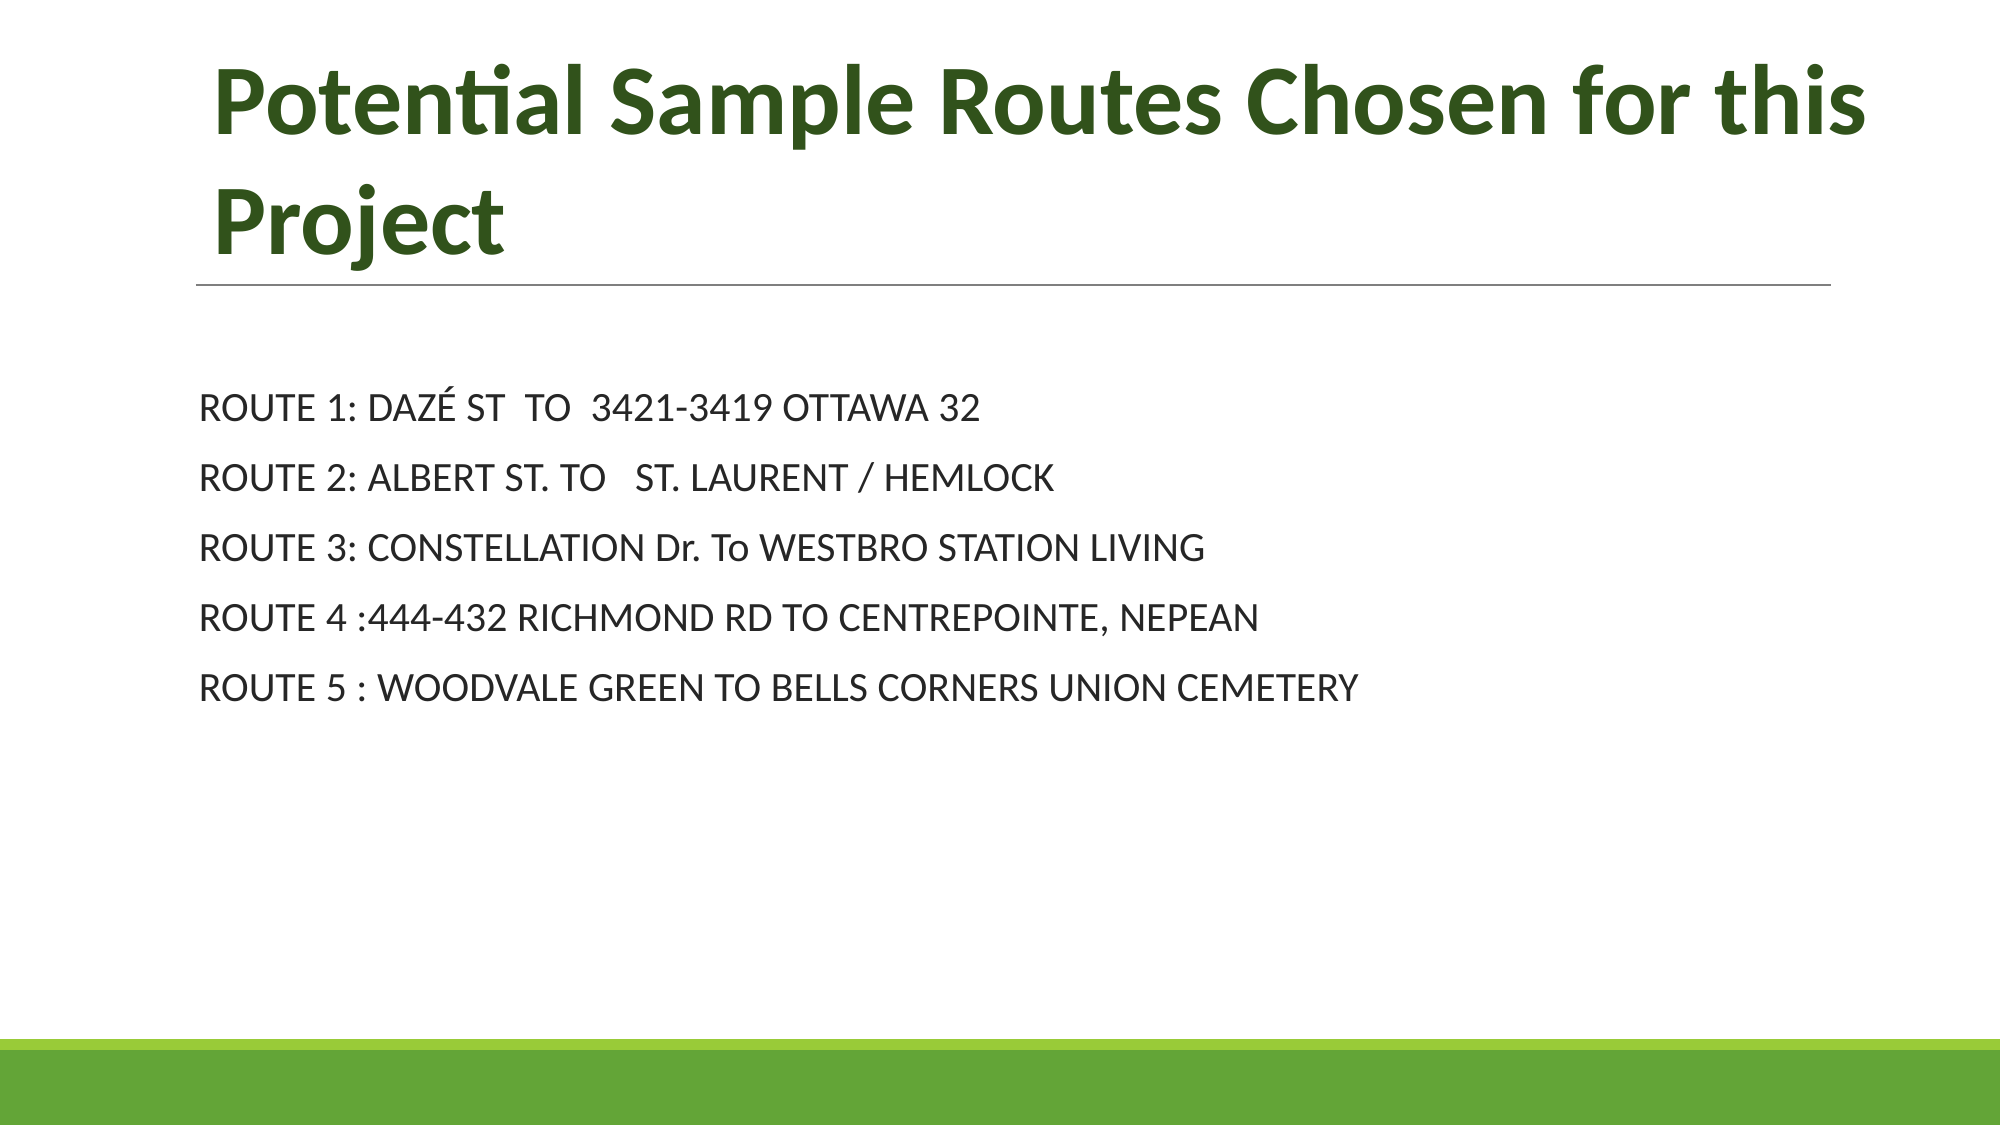

Potential Sample Routes Chosen for this Project

ROUTE 1: DAZÉ ST  TO  3421-3419 OTTAWA 32
ROUTE 2: ALBERT ST. TO   ST. LAURENT / HEMLOCK
ROUTE 3: CONSTELLATION Dr. To WESTBRO STATION LIVING
ROUTE 4 :444-432 RICHMOND RD TO CENTREPOINTE, NEPEAN
ROUTE 5 : WOODVALE GREEN TO BELLS CORNERS UNION CEMETERY